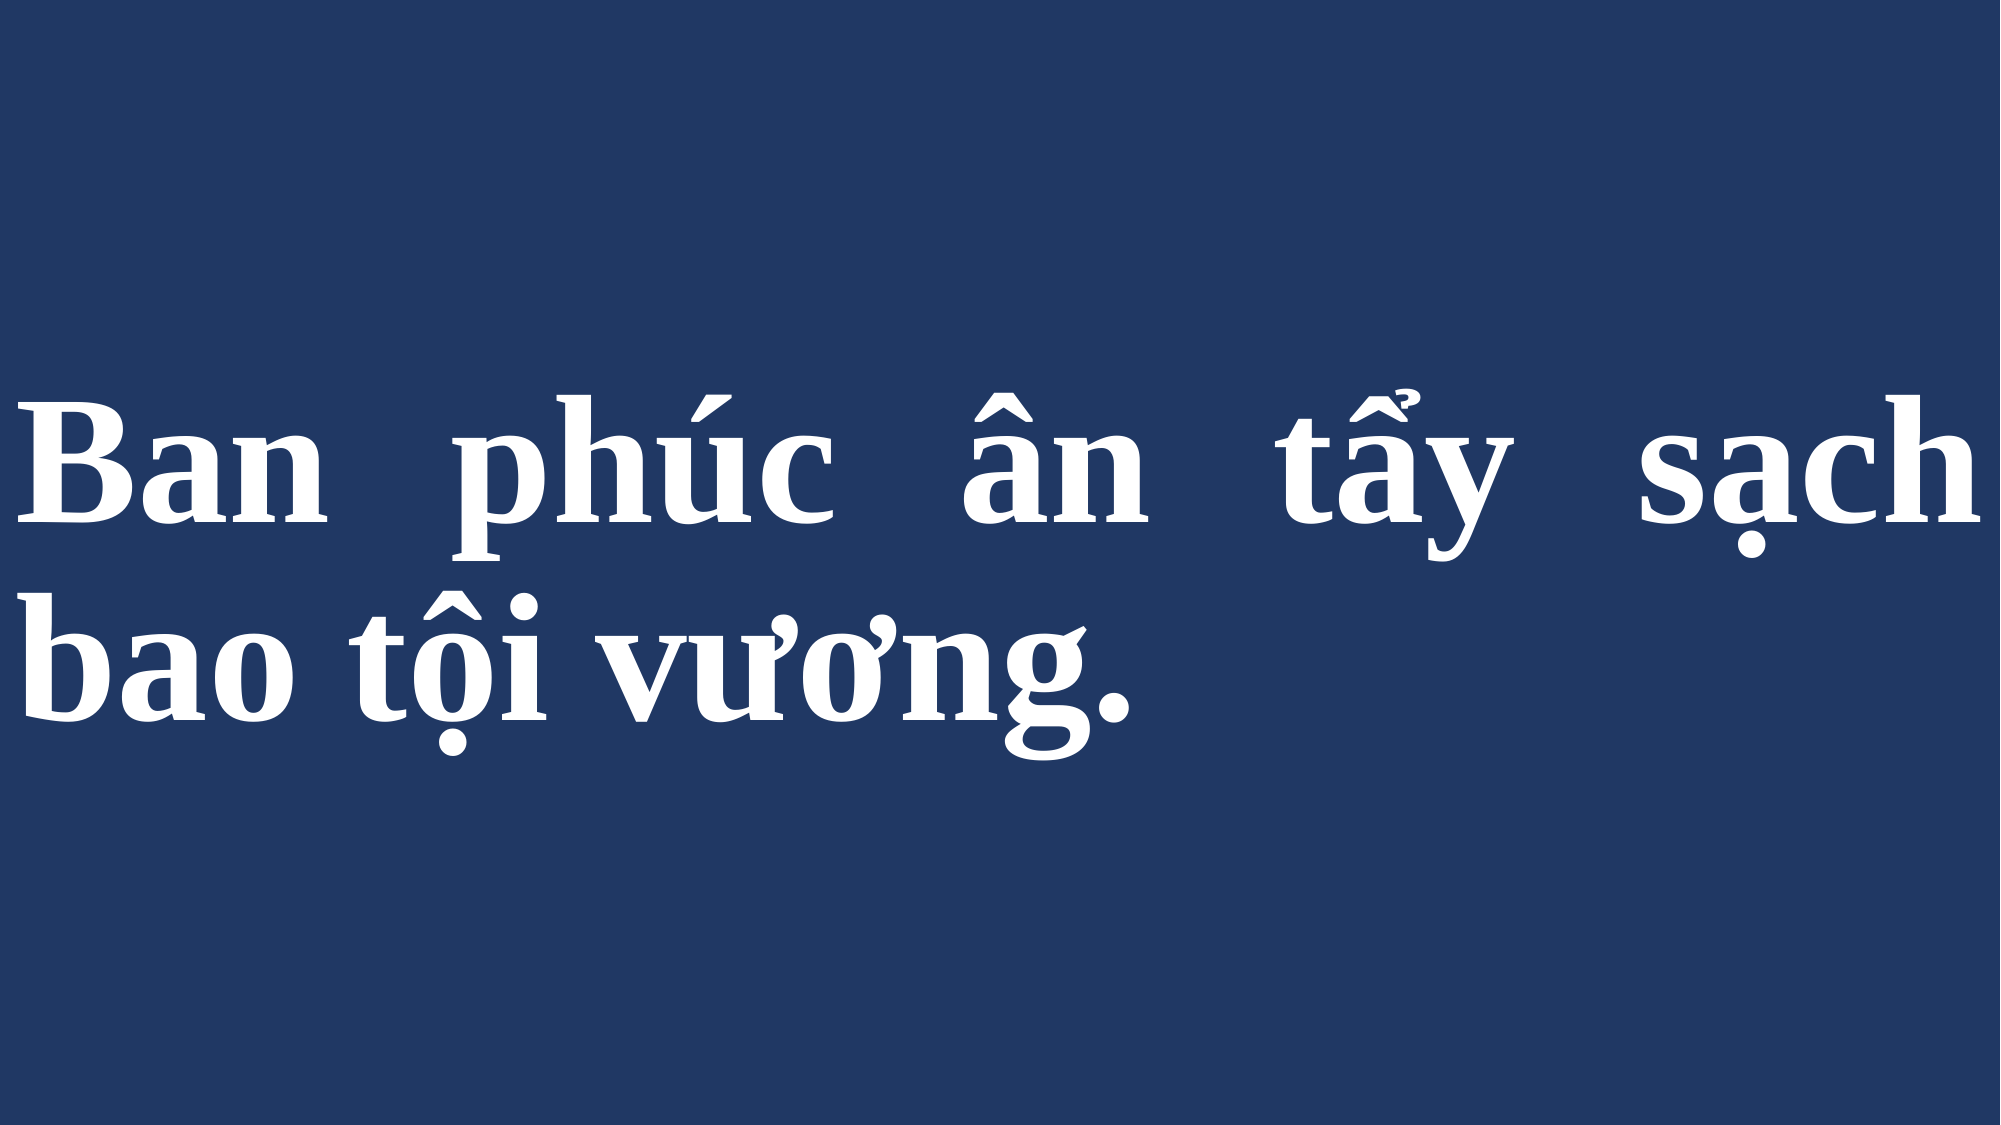

# Ban phúc ân tẩy sạch bao tội vương.